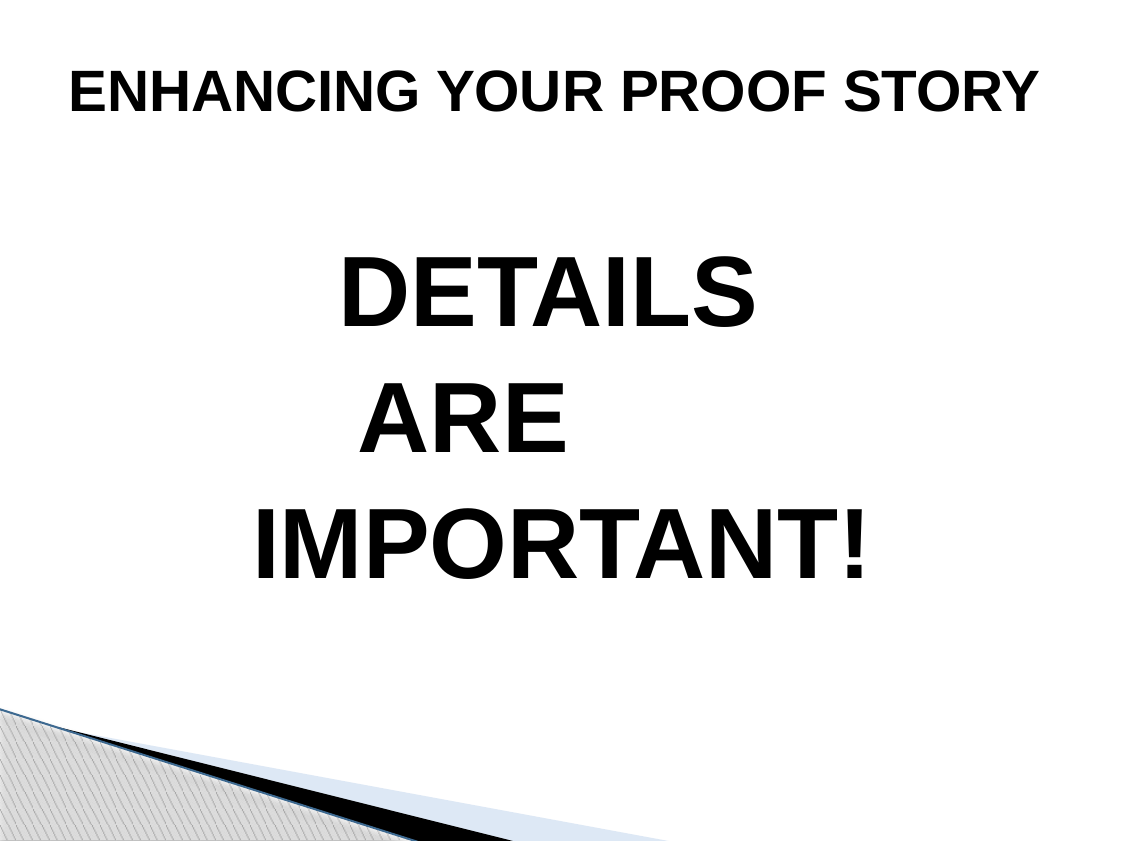

# ENHANCING YOUR PROOF STORY
DETAILS
    ARE
IMPORTANT!